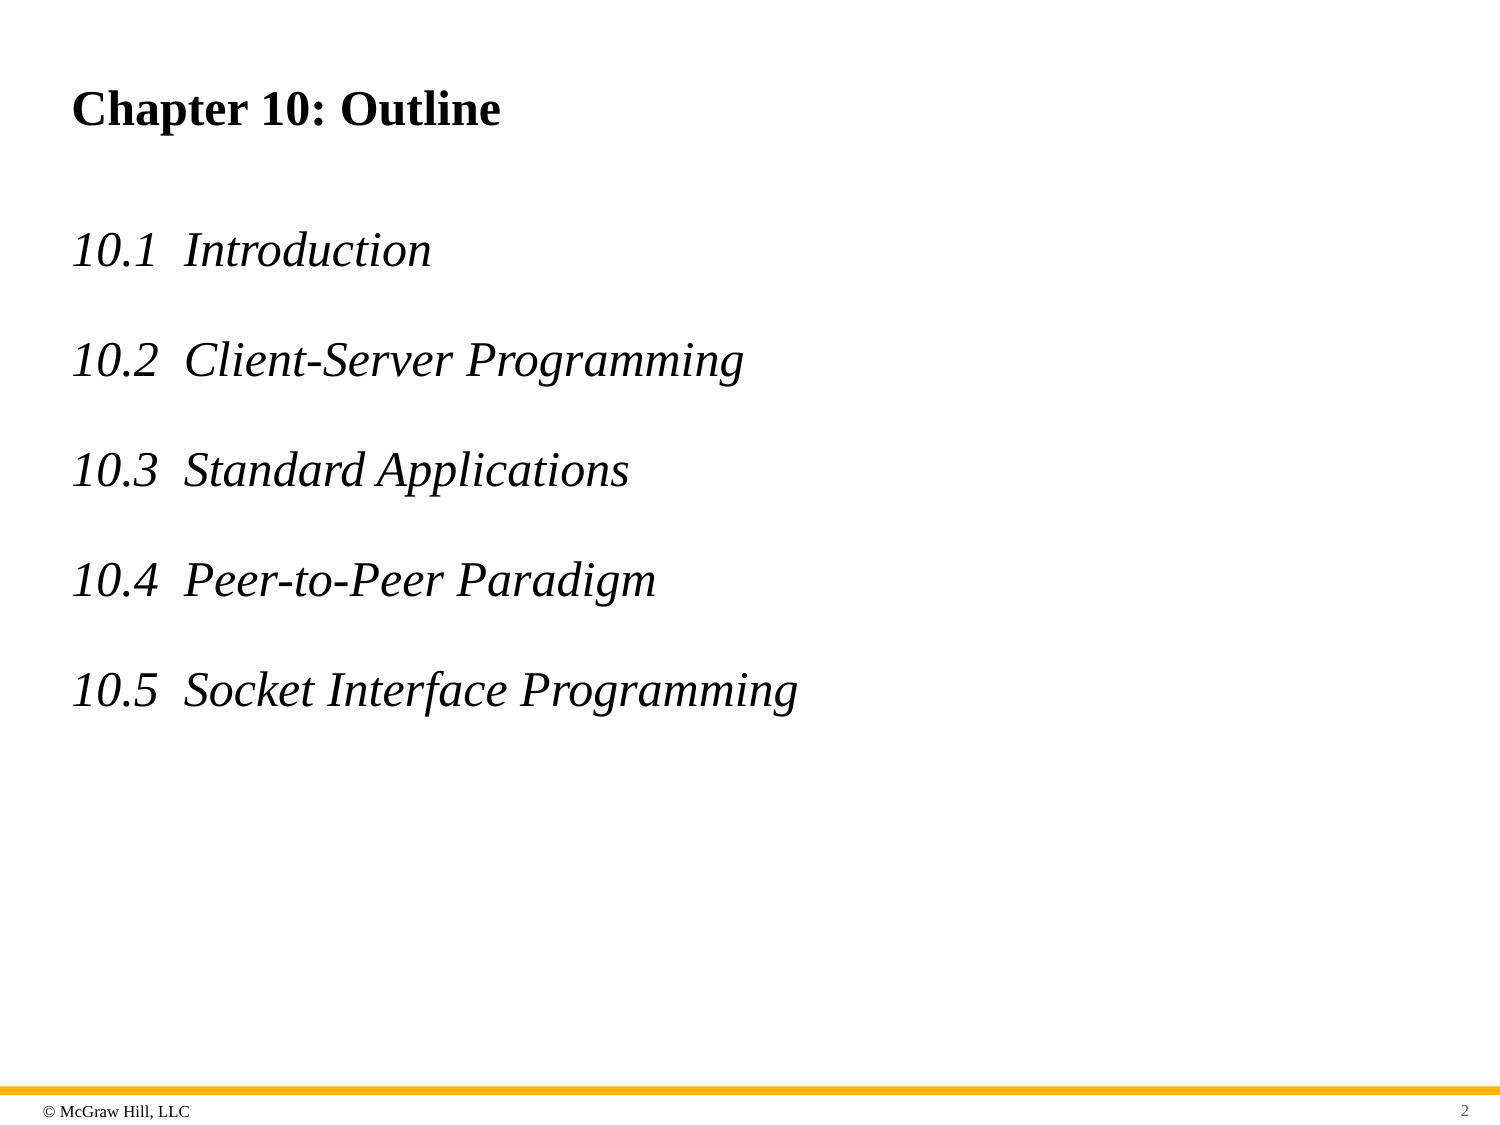

# Chapter 10: Outline
10.1  Introduction
10.2  Client-Server Programming
10.3  Standard Applications
10.4  Peer-to-Peer Paradigm
10.5  Socket Interface Programming
2